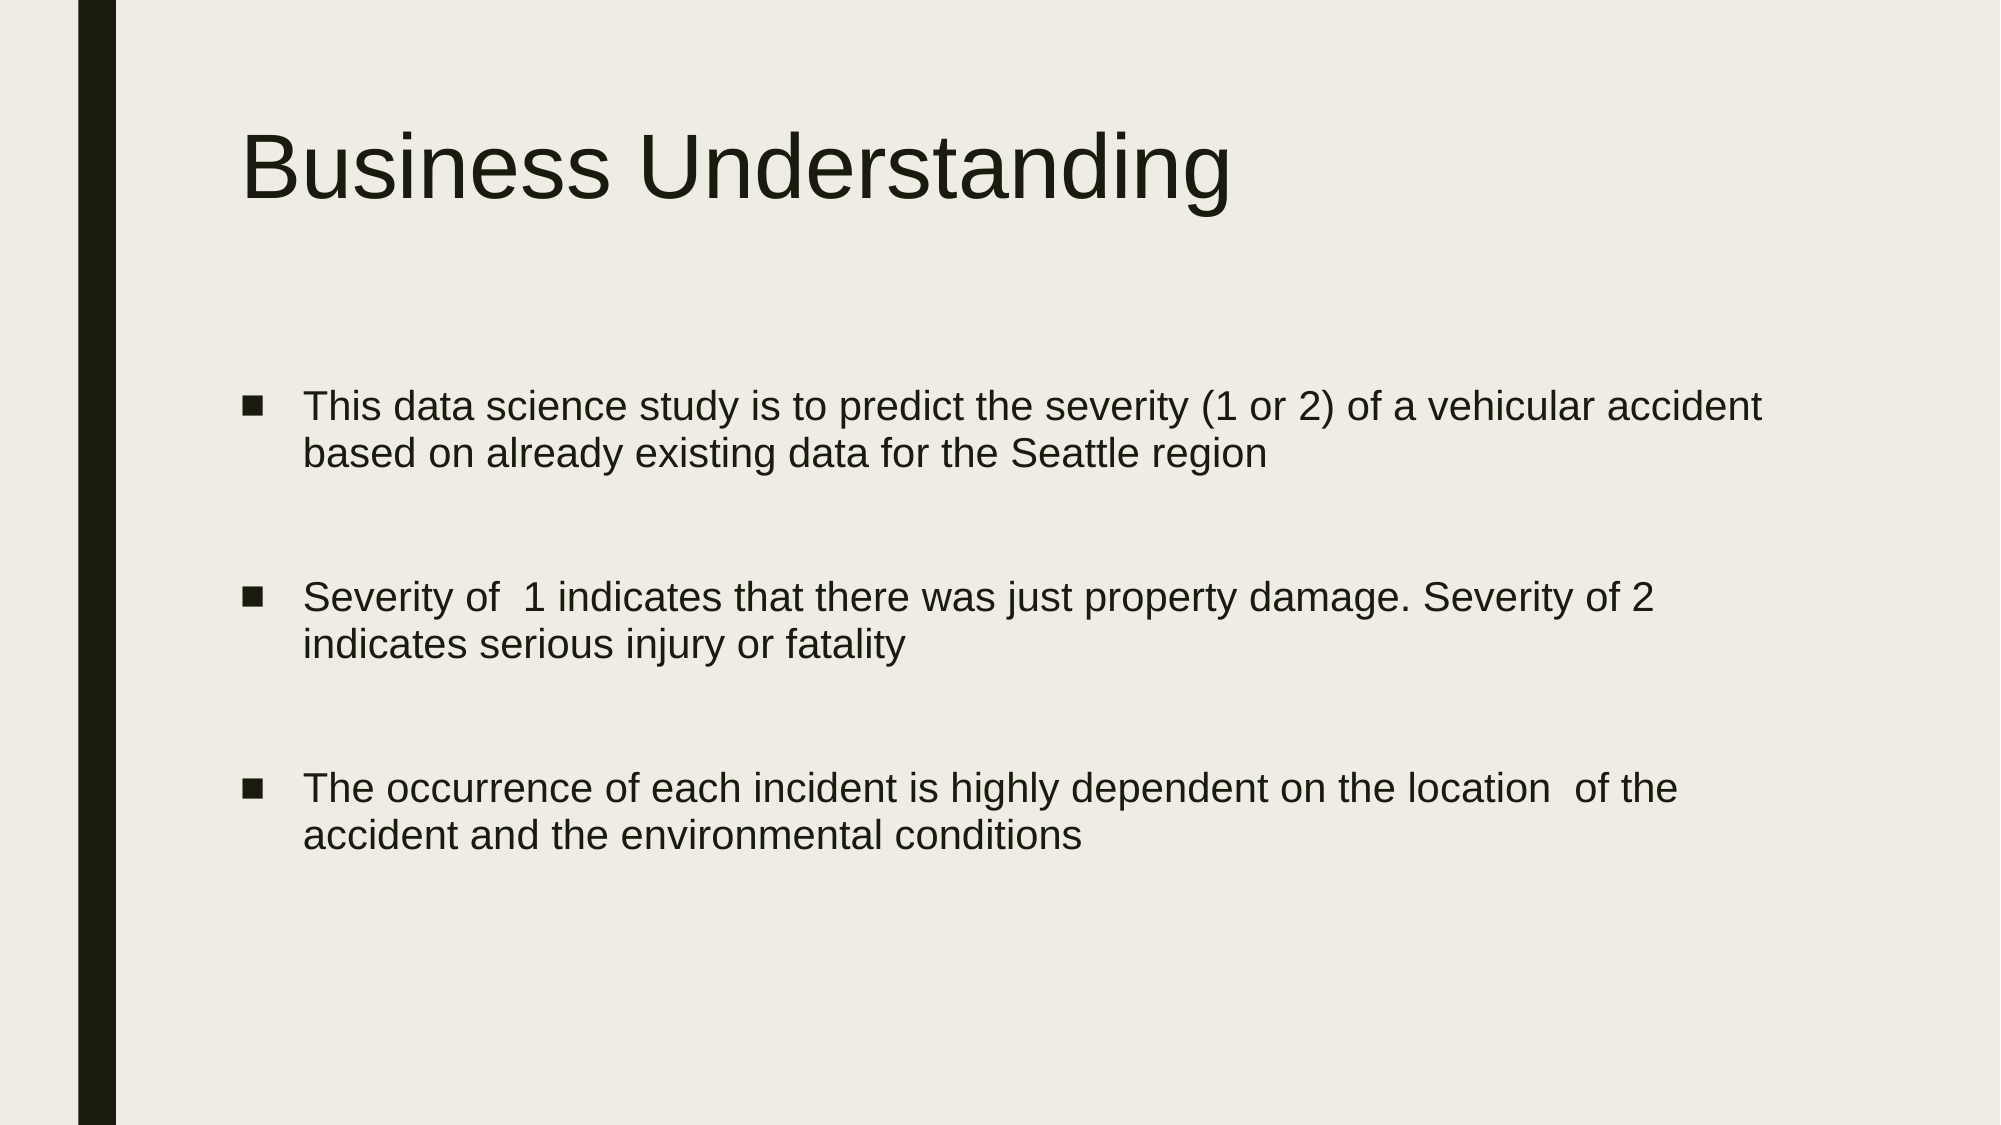

# Business Understanding
This data science study is to predict the severity (1 or 2) of a vehicular accident based on already existing data for the Seattle region

Severity of  1 indicates that there was just property damage. Severity of 2 indicates serious injury or fatality

The occurrence of each incident is highly dependent on the location  of the accident and the environmental conditions